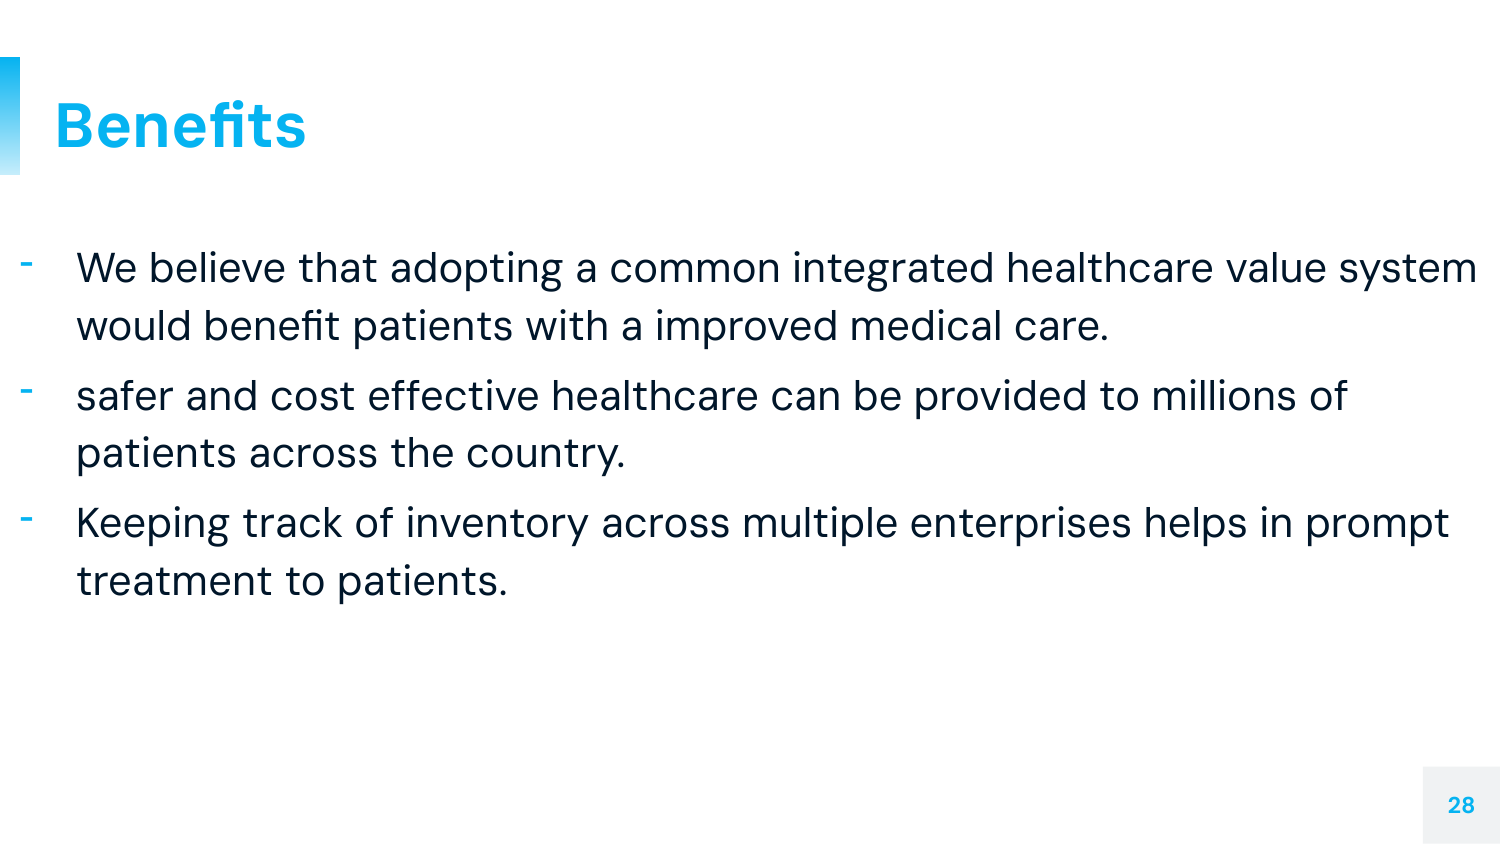

# Benefits

We believe that adopting a common integrated healthcare value system would benefit patients with a improved medical care.
safer and cost effective healthcare can be provided to millions of patients across the country.
Keeping track of inventory across multiple enterprises helps in prompt treatment to patients.
28